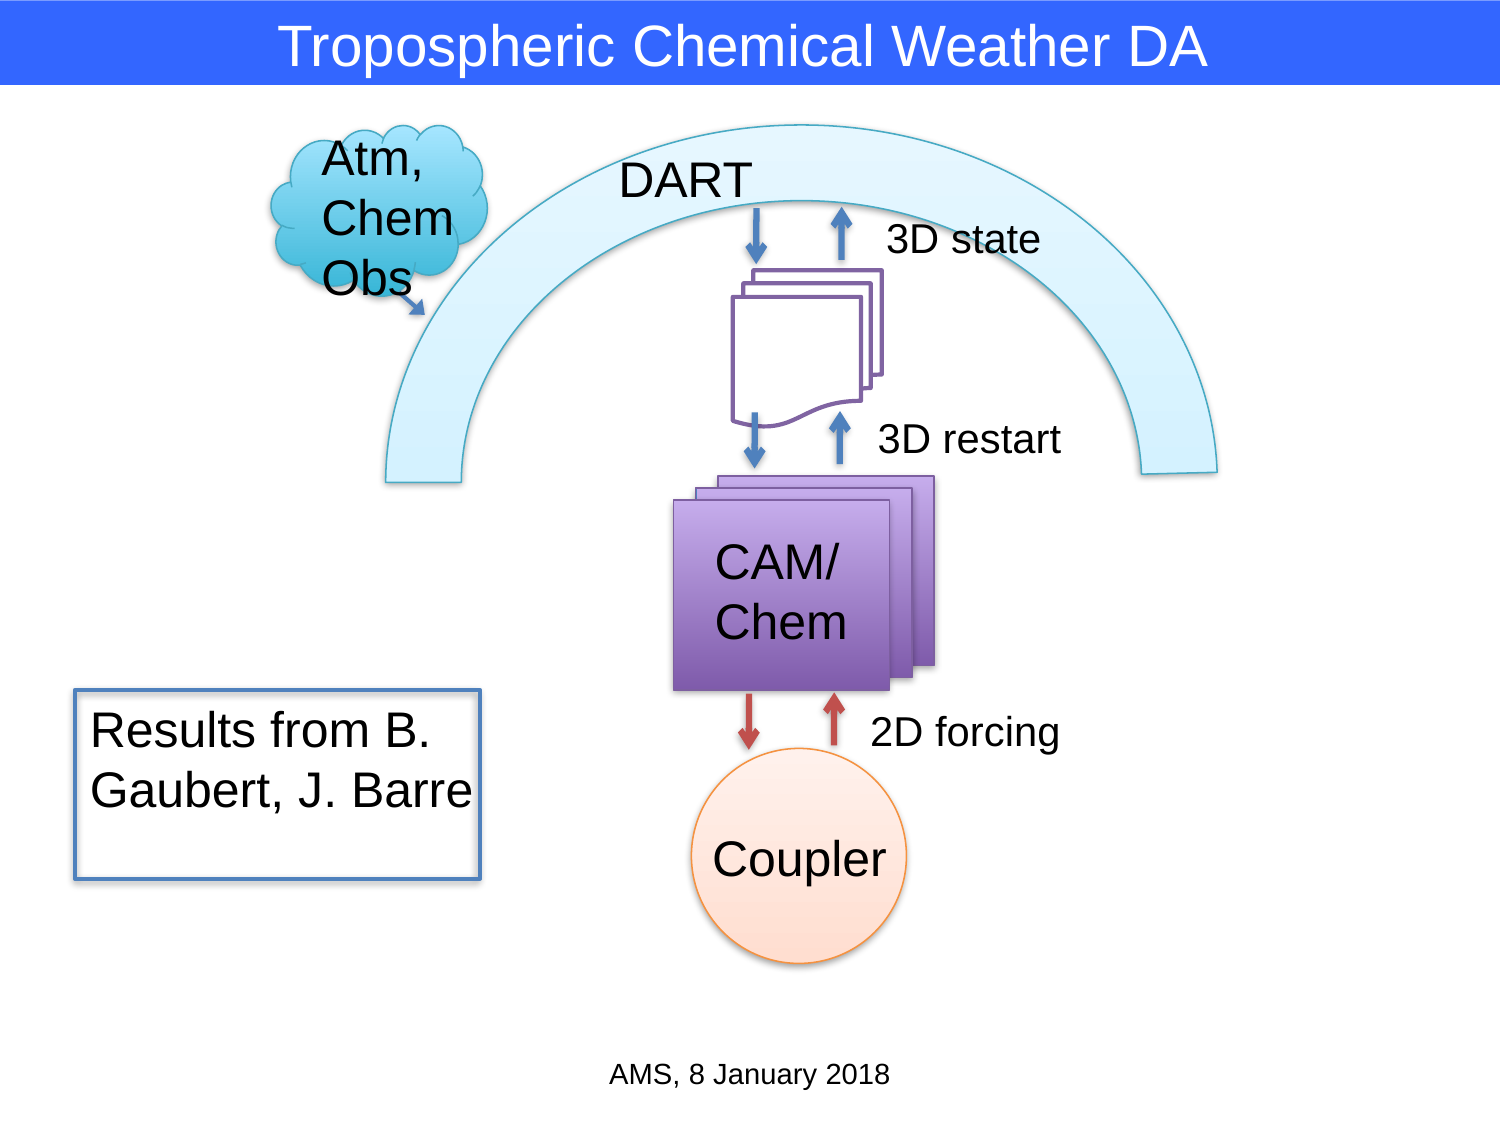

Tropospheric Chemical Weather DA
Atm, Chem Obs

DART
3D state

3D restart

CAM/
Chem
2D forcing

Coupler

Results from B. Gaubert, J. Barre
AMS, 8 January 2018